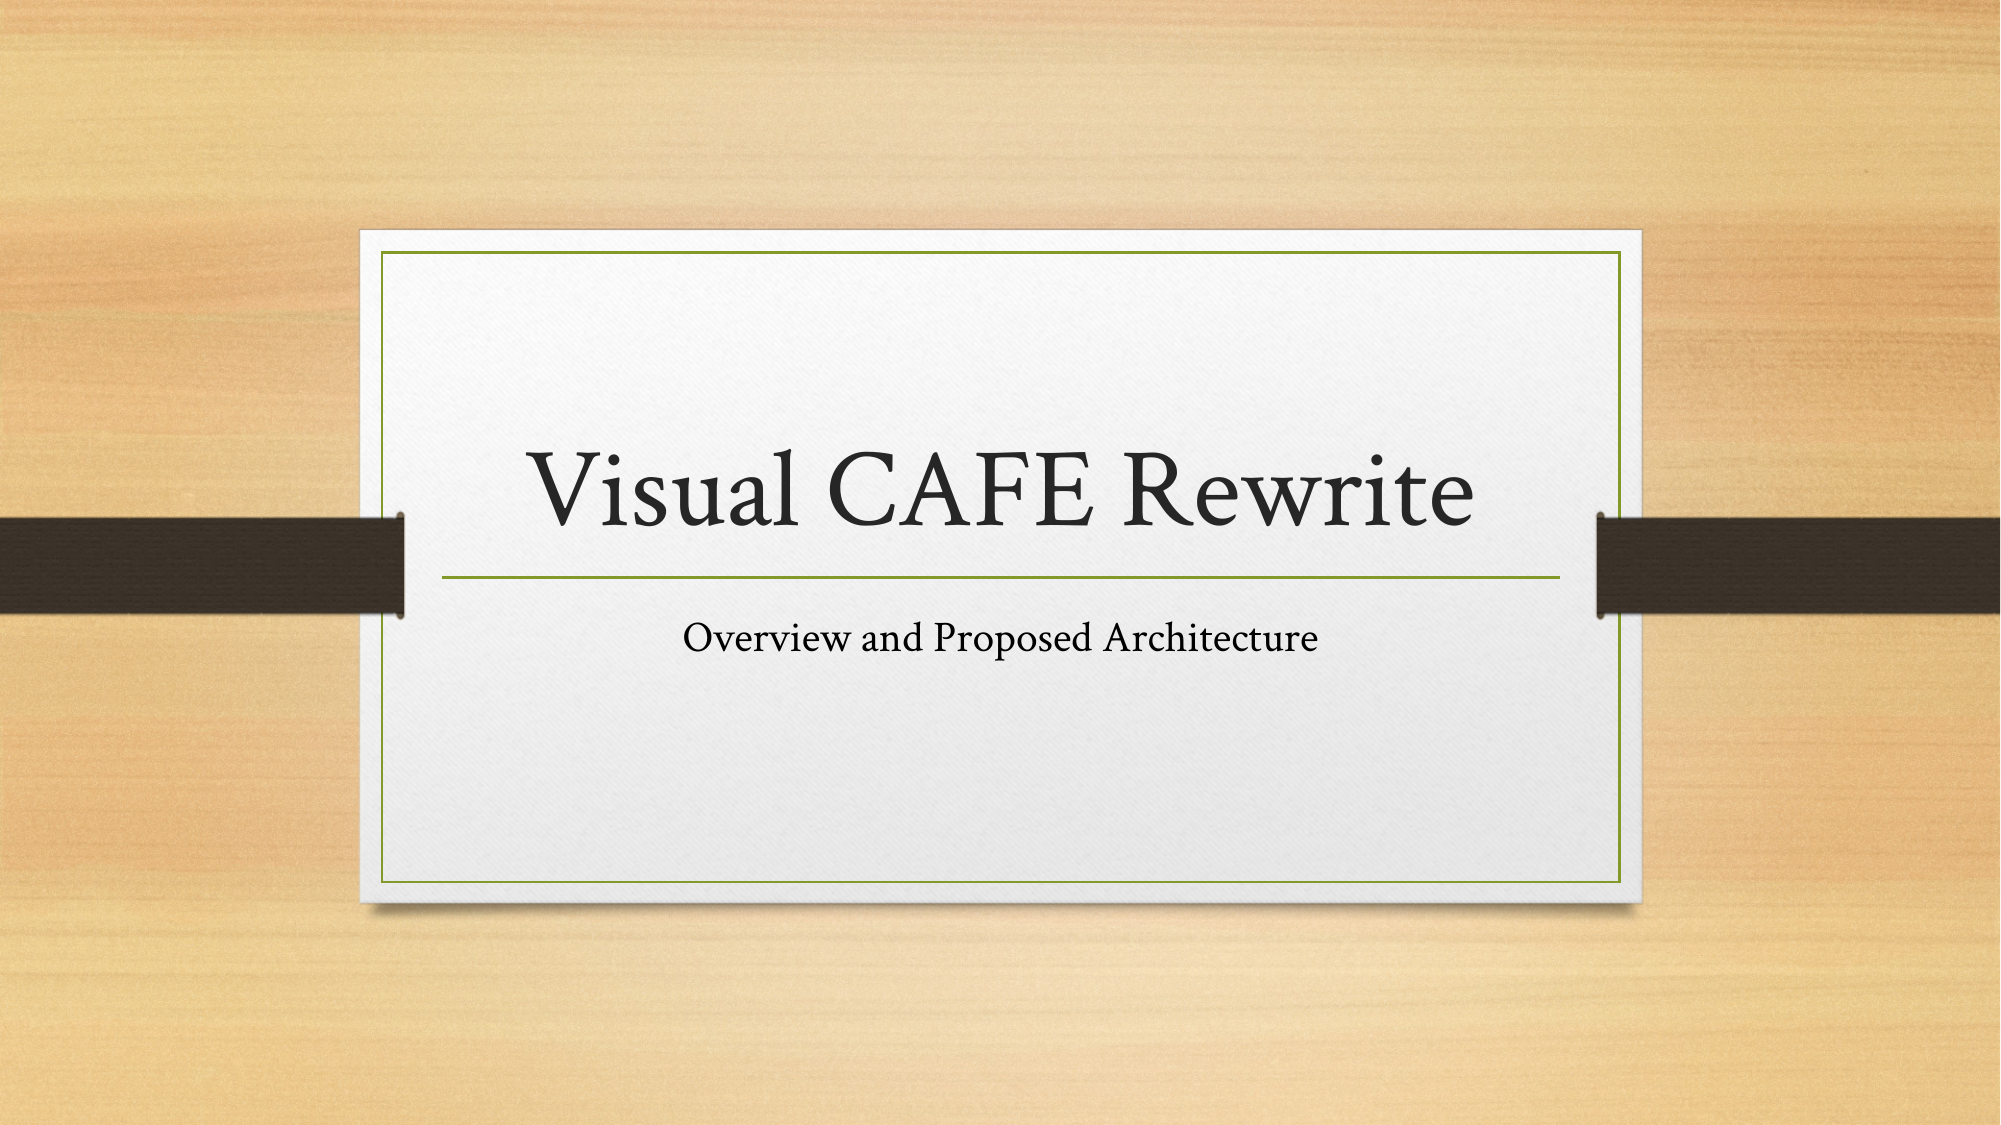

# Visual CAFE Rewrite
Overview and Proposed Architecture